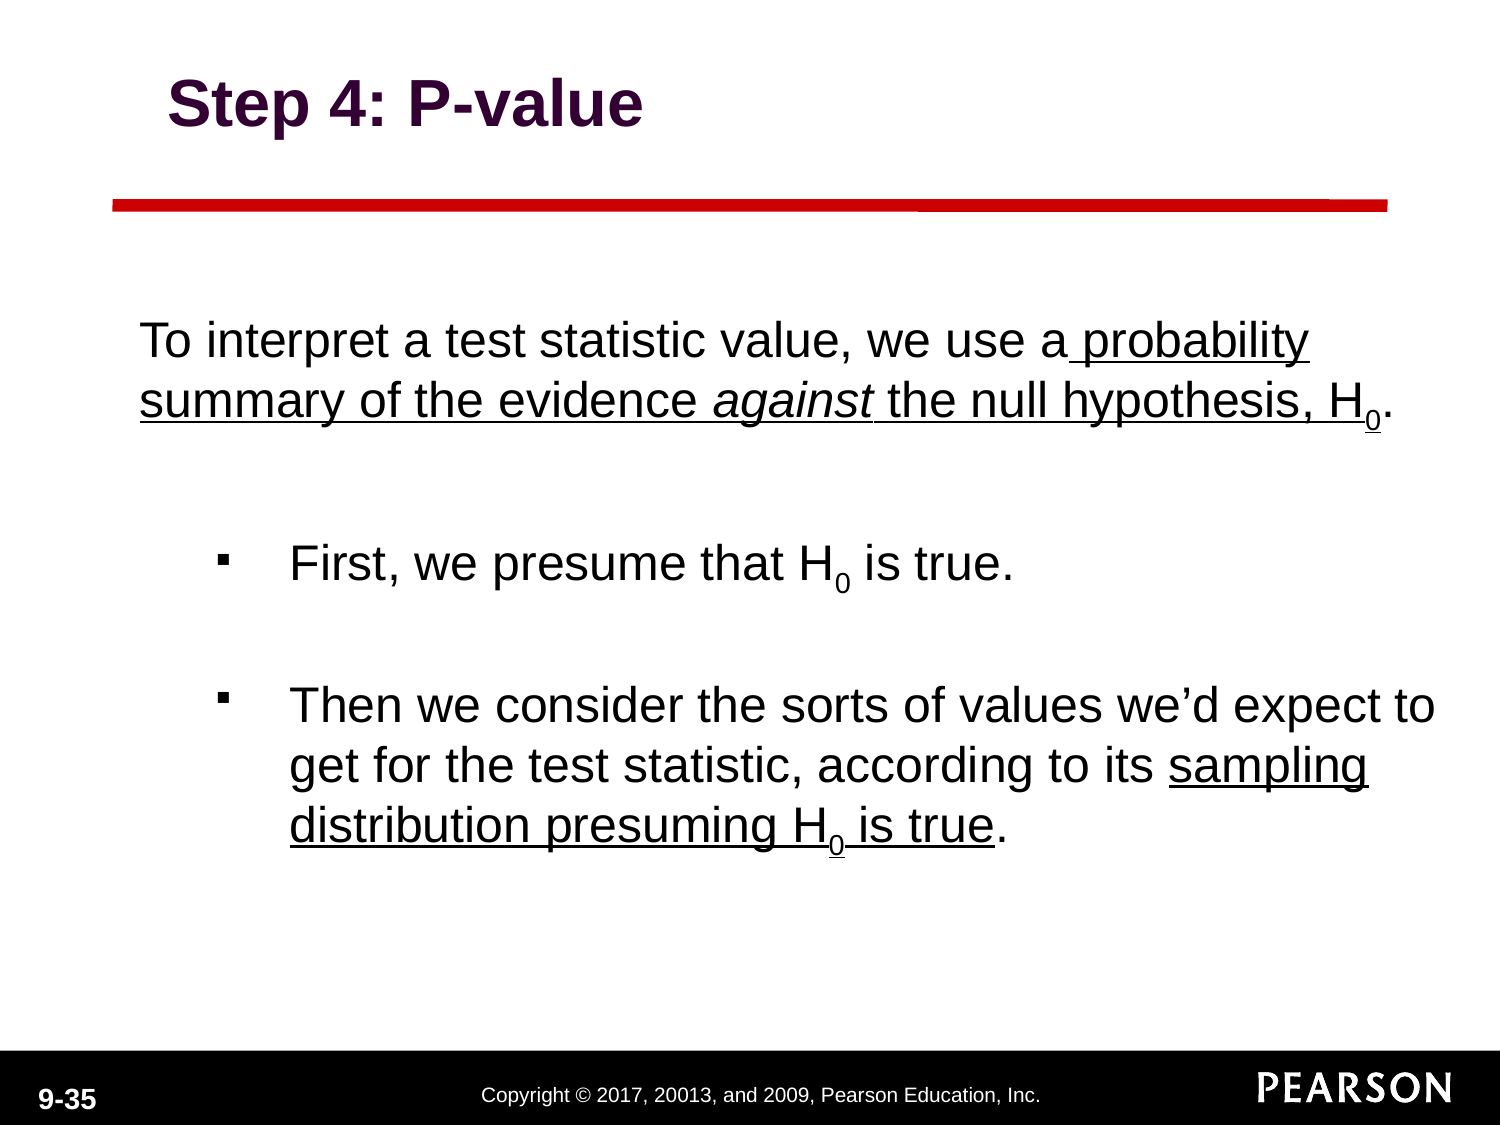

Step 4: P-value
To interpret a test statistic value, we use a probability summary of the evidence against the null hypothesis, H0.

First, we presume that H0 is true.
Then we consider the sorts of values we’d expect to get for the test statistic, according to its sampling distribution presuming H0 is true.